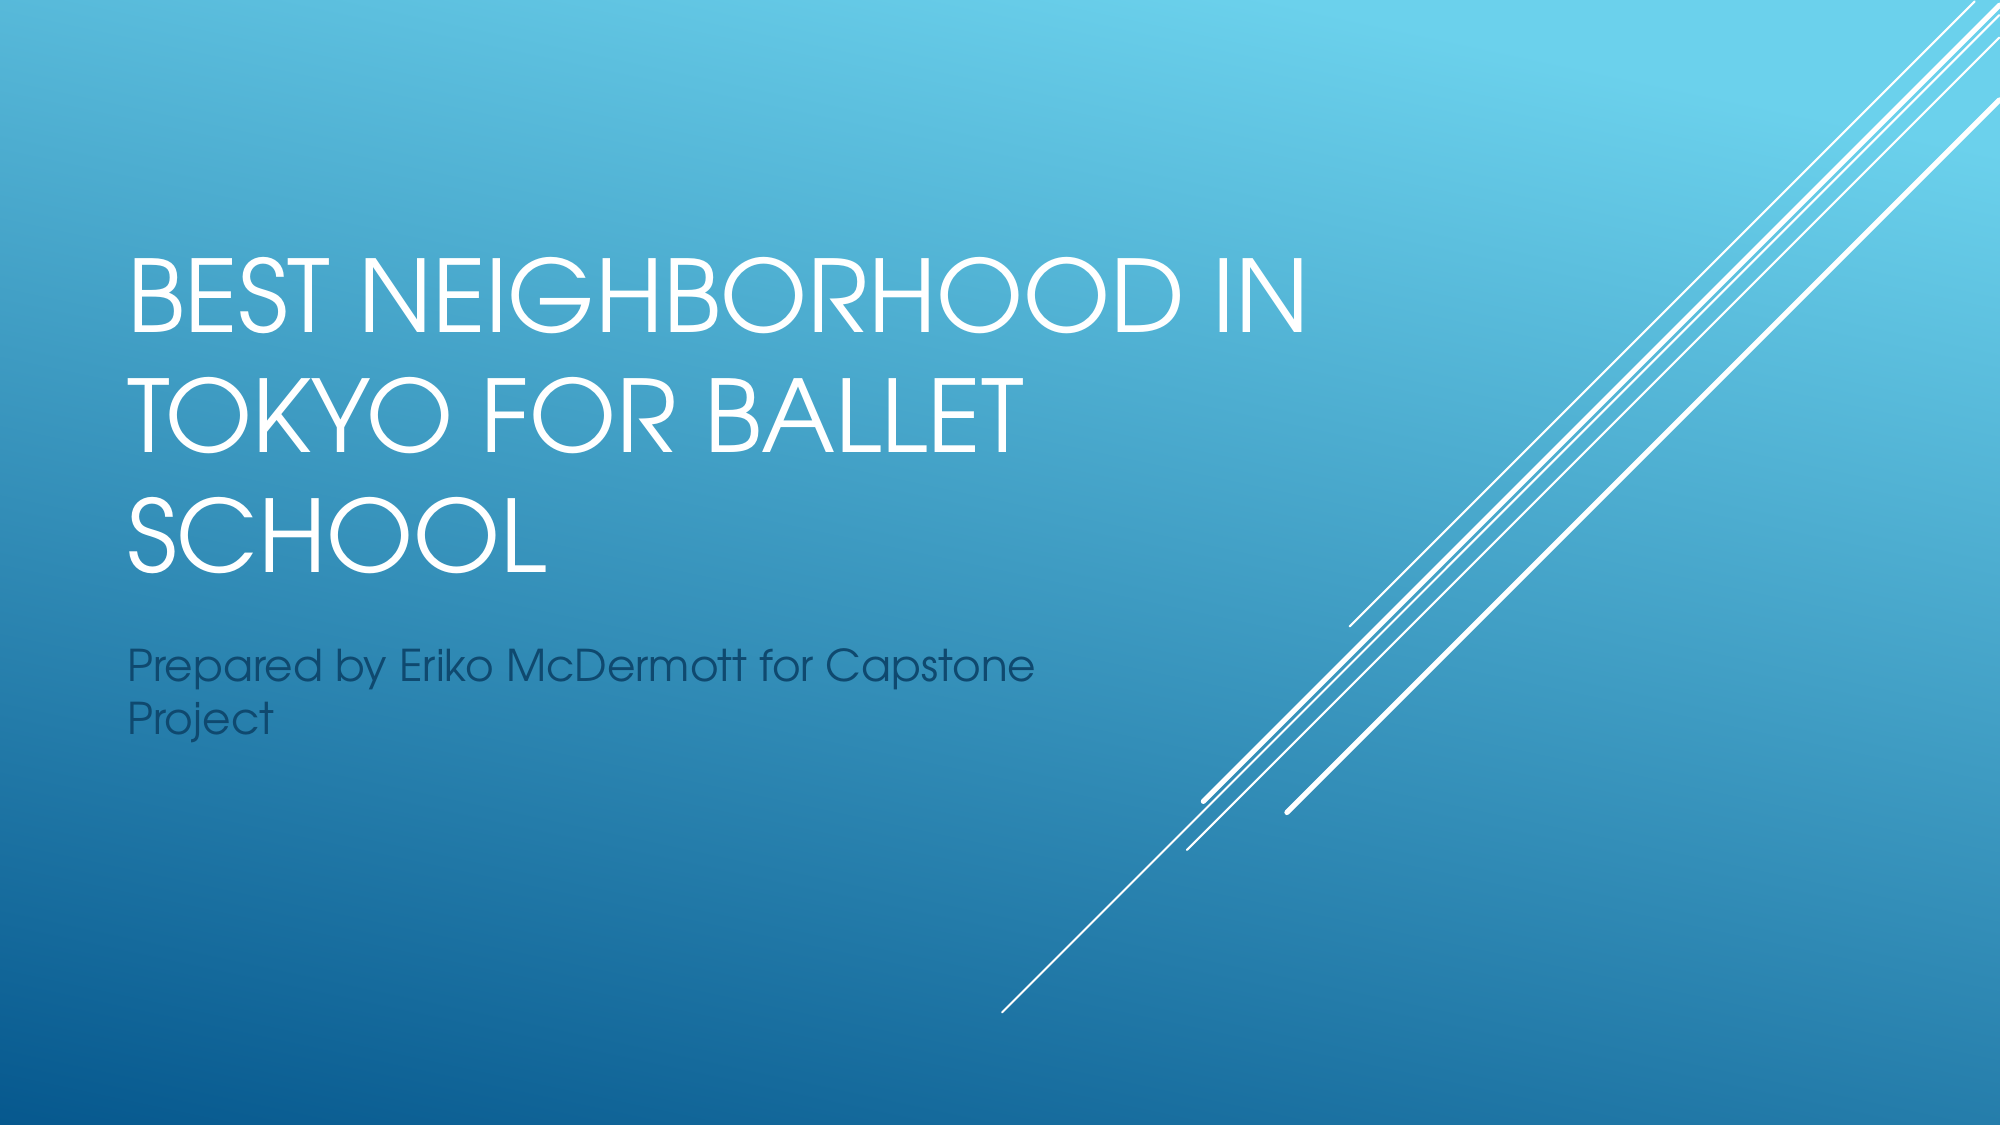

# Best neighborhood in Tokyo for ballet school
Prepared by Eriko McDermott for Capstone Project